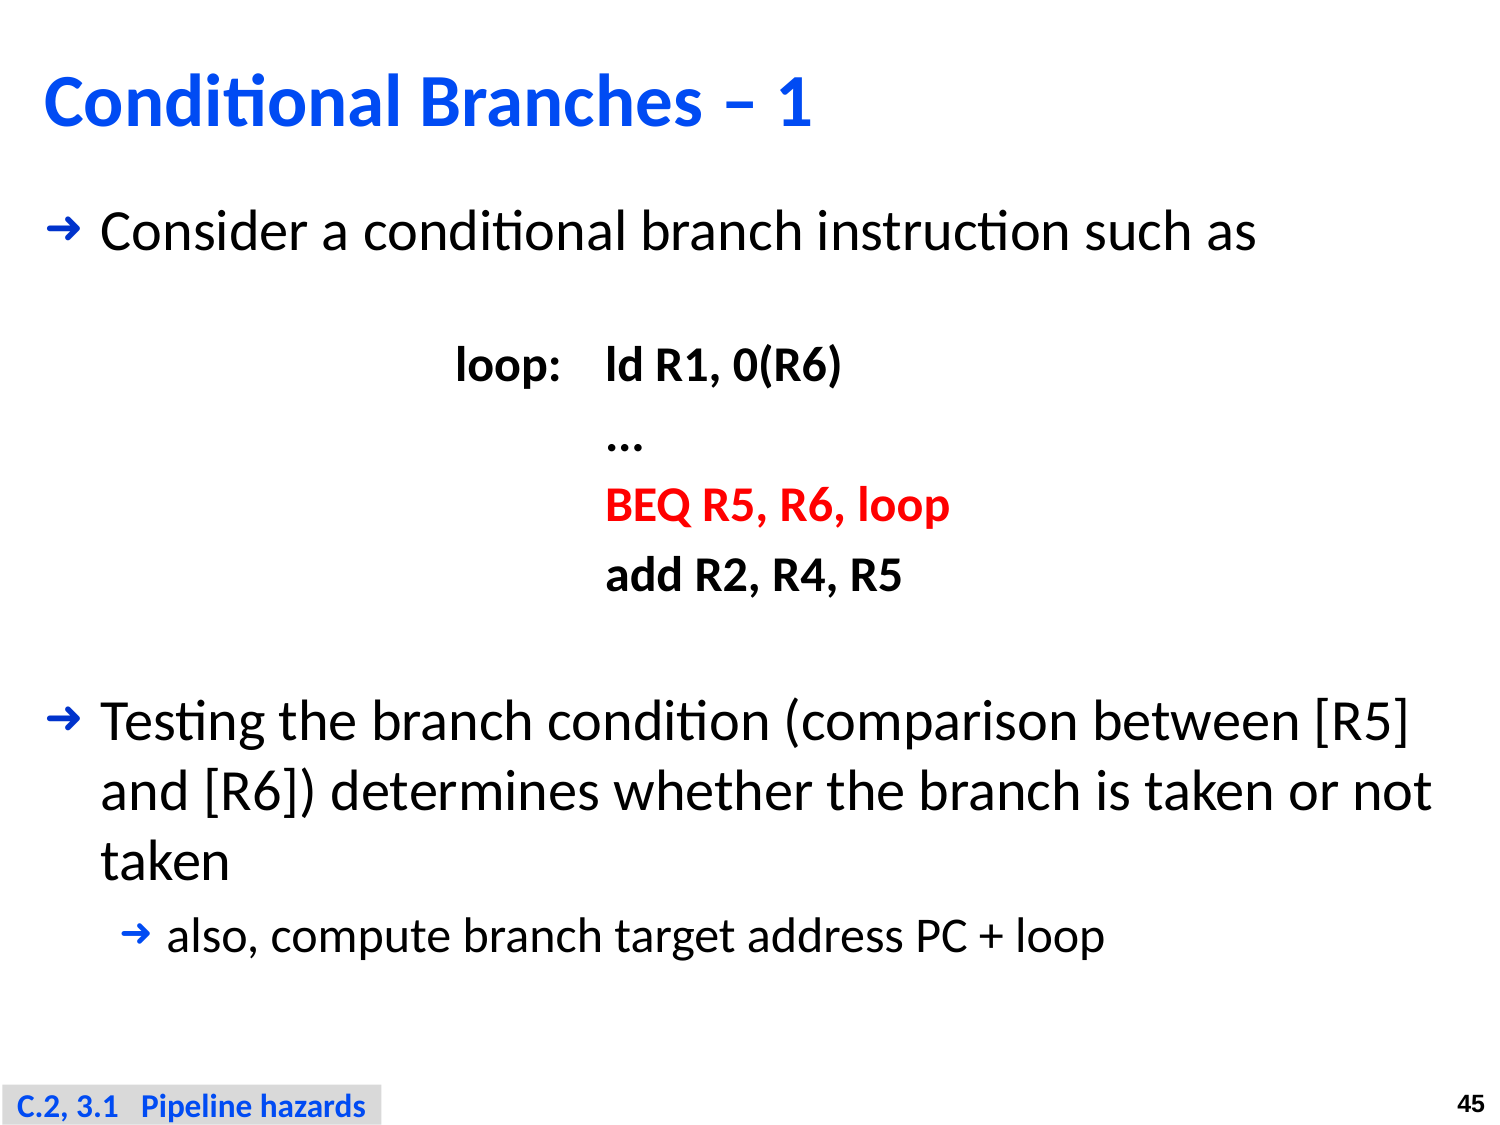

# Conditional Branches – 1
Consider a conditional branch instruction such as

Testing the branch condition (comparison between [R5] and [R6]) determines whether the branch is taken or not taken
also, compute branch target address PC + loop
loop:	ld R1, 0(R6)
	...
	BEQ R5, R6, loop
	add R2, R4, R5
C.2, 3.1   Pipeline hazards